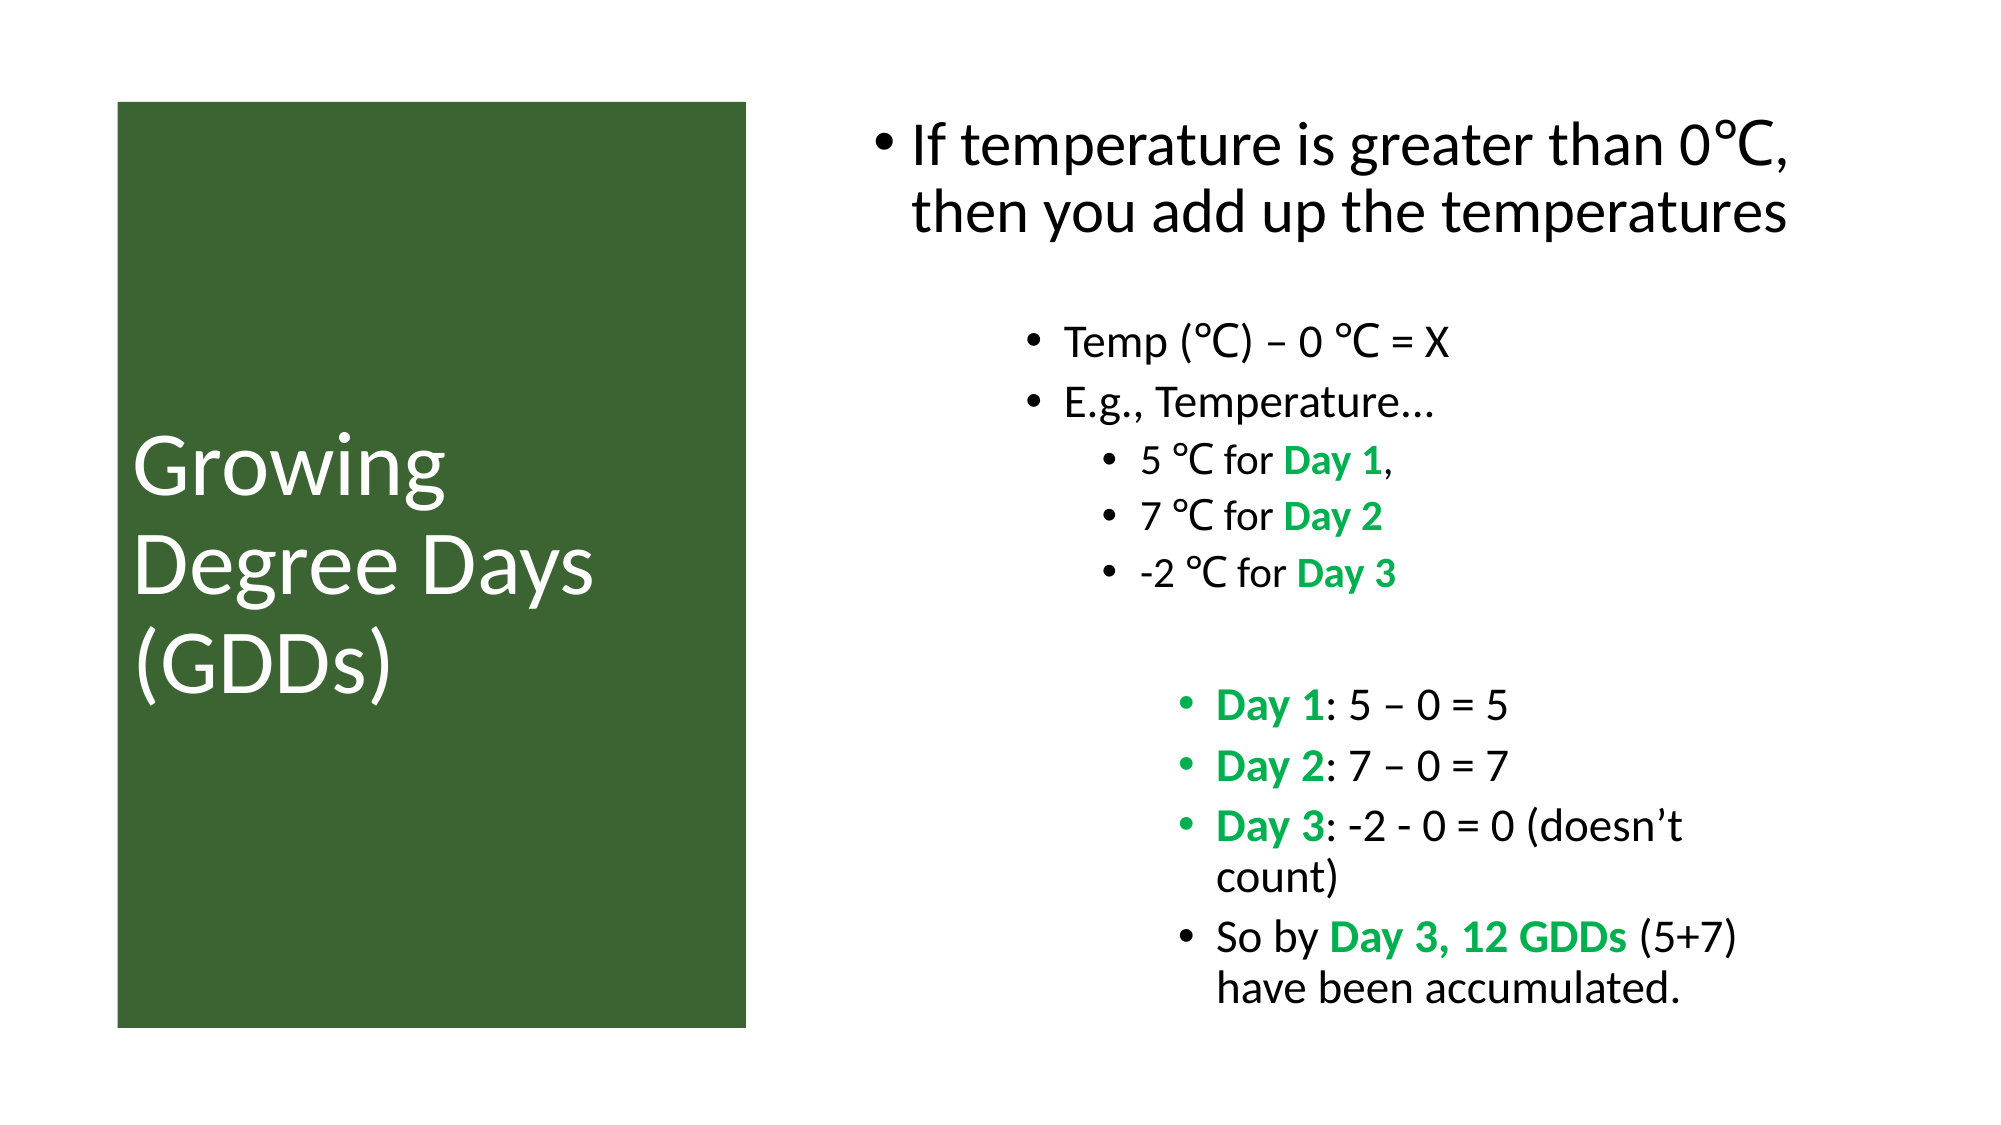

If temperature is greater than 0℃, then you add up the temperatures

Temp (℃) – 0 ℃ = X
E.g., Temperature...
5 ℃ for Day 1,
7 ℃ for Day 2
-2 ℃ for Day 3

Day 1: 5 – 0 = 5
Day 2: 7 – 0 = 7
Day 3: -2 - 0 = 0 (doesn’t count)
So by Day 3, 12 GDDs (5+7) have been accumulated.
# Growing Degree Days (GDDs)